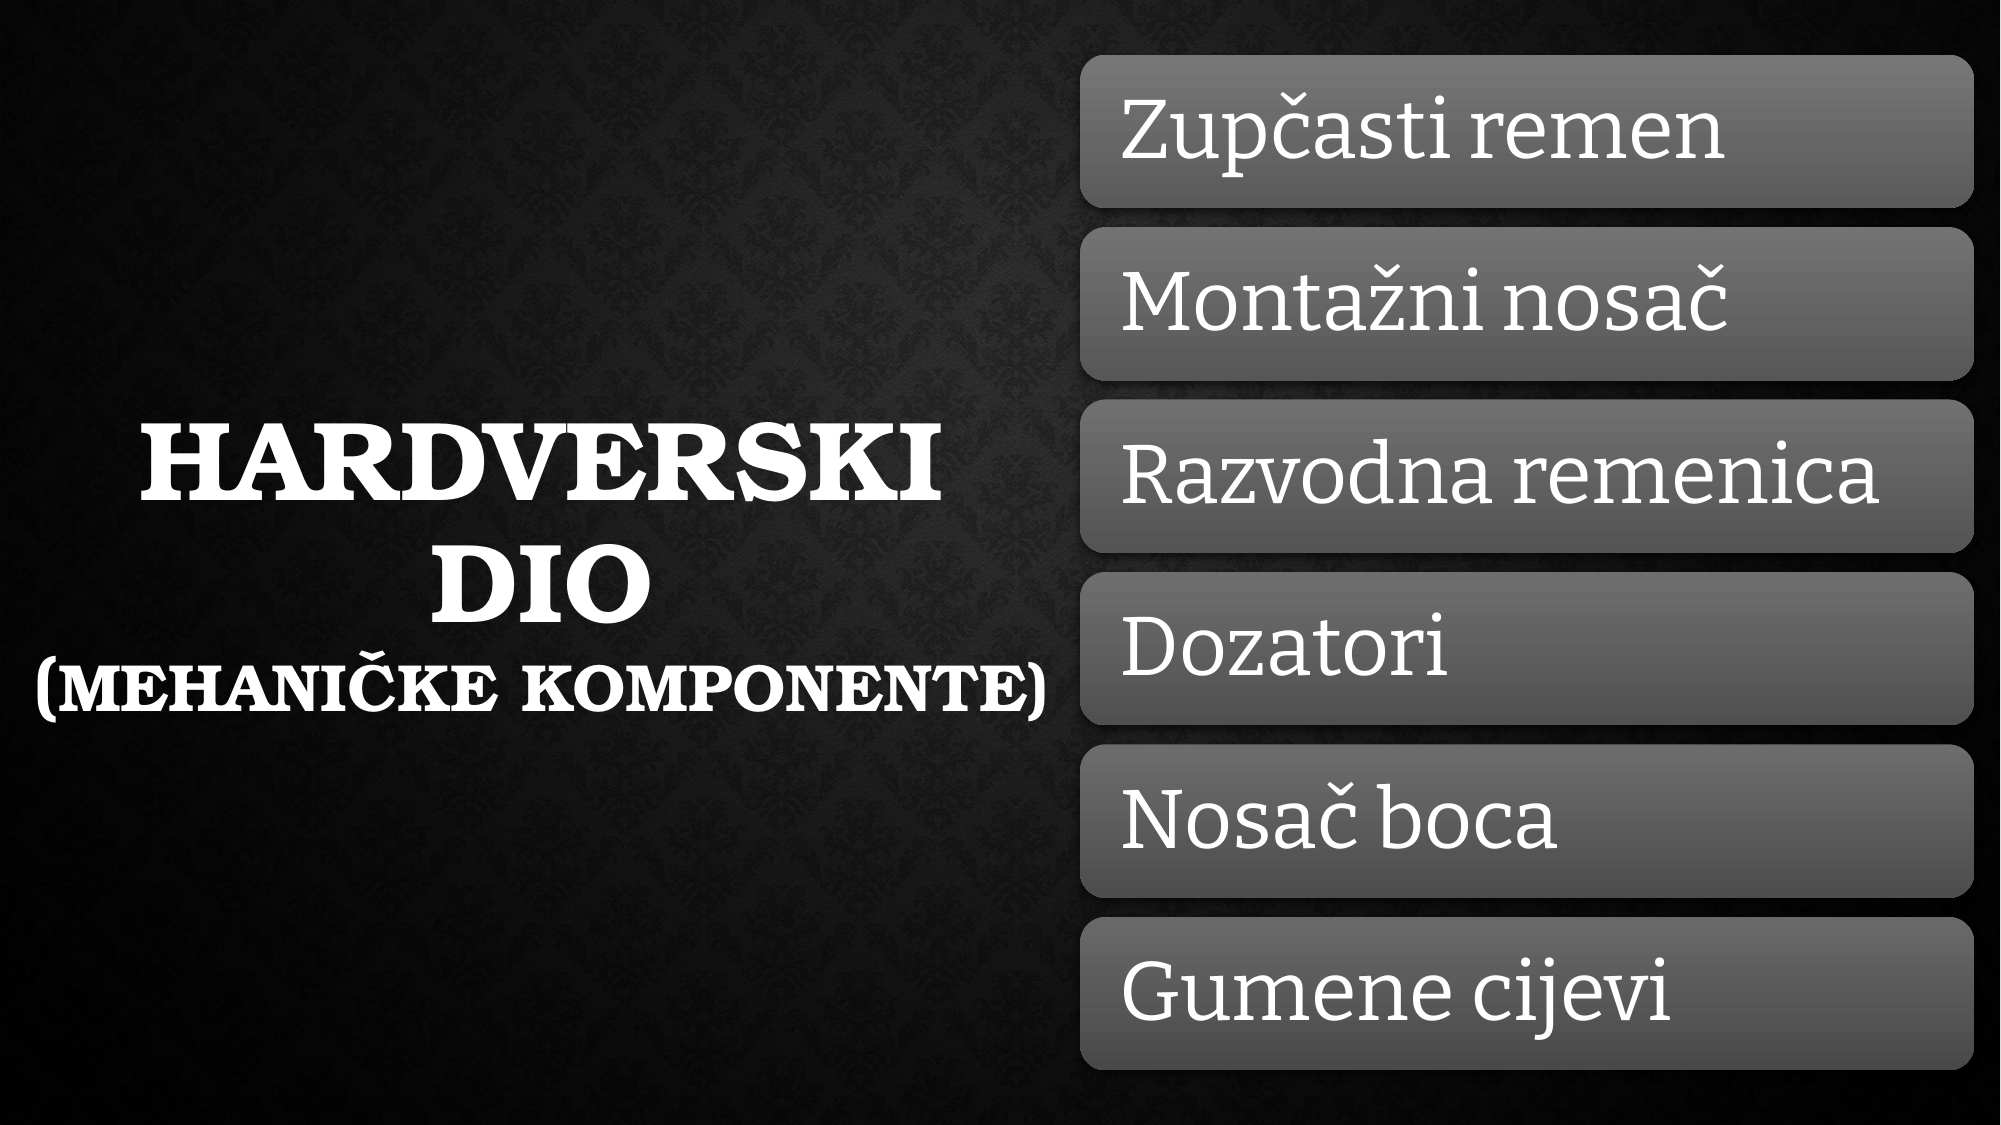

Zupčasti remen
Montažni nosač
Razvodna remenica
Dozatori
Nosač boca
Gumene cijevi
# HARDVERSKI DIO (Mehaničke komponente)